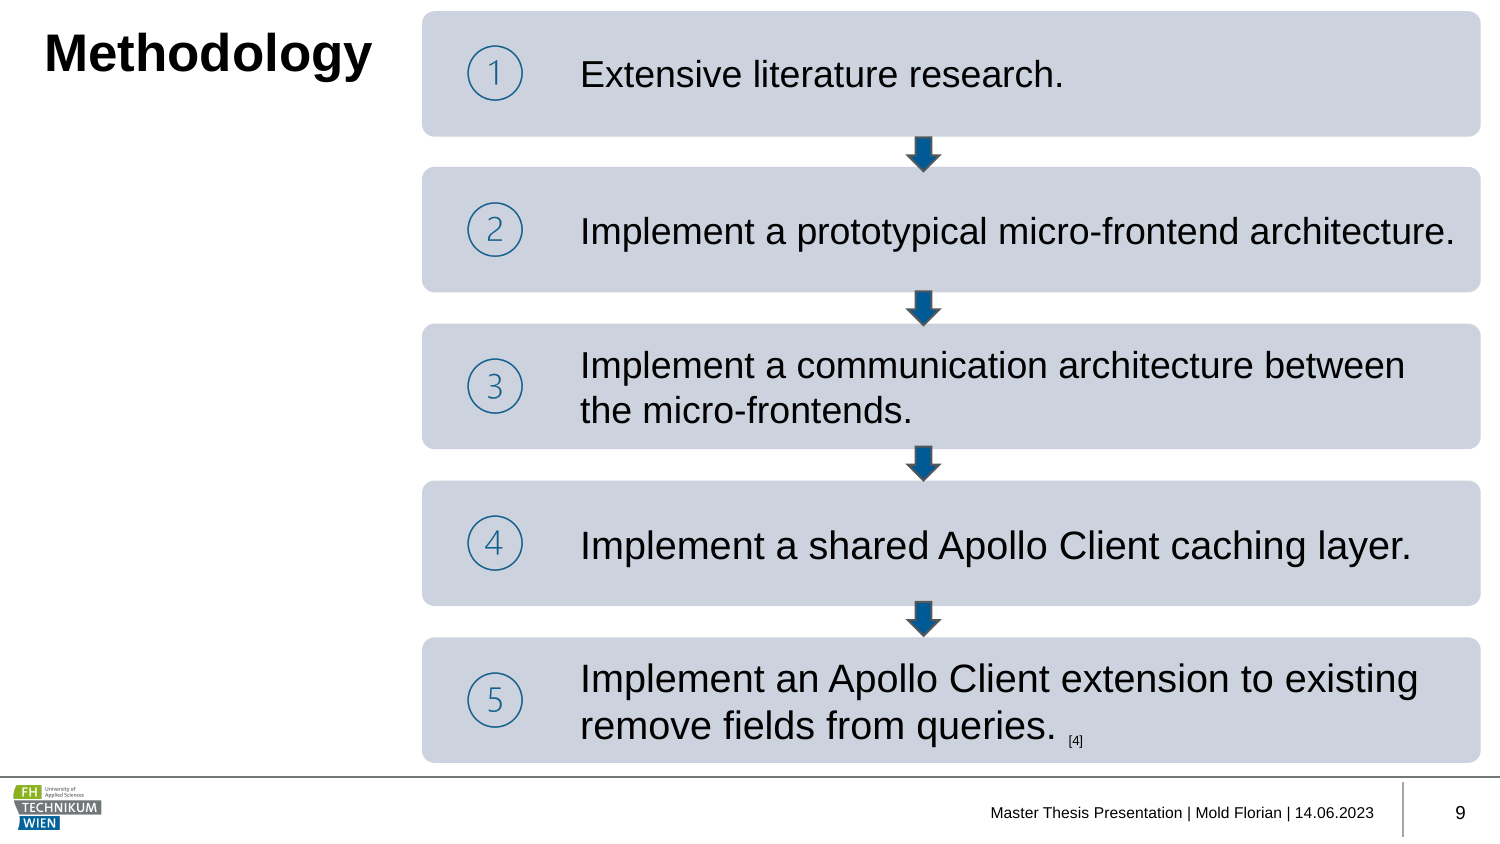

Extensive literature research.
Implement a prototypical micro-frontend architecture.
Implement a communication architecture between the micro-frontends.
Implement a shared Apollo Client caching layer.
Implement an Apollo Client extension to existing remove fields from queries. [4]
# Methodology

Master Thesis Presentation | Mold Florian | 14.06.2023
9